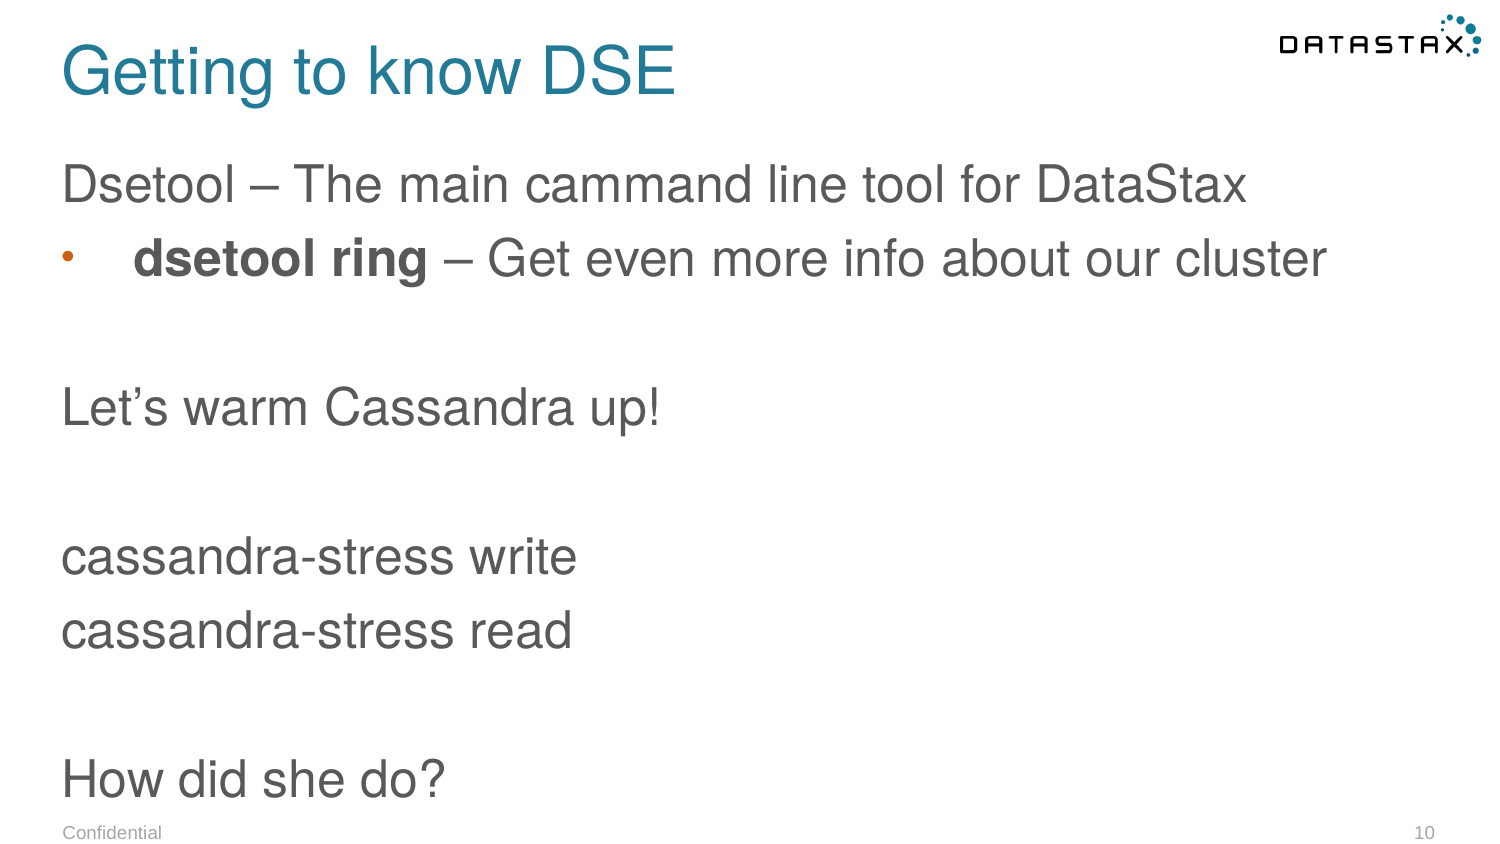

# Getting to know DSE
Dsetool – The main cammand line tool for DataStax
dsetool ring – Get even more info about our cluster

Let’s warm Cassandra up!

cassandra-stress write
cassandra-stress read

How did she do?
Confidential
10